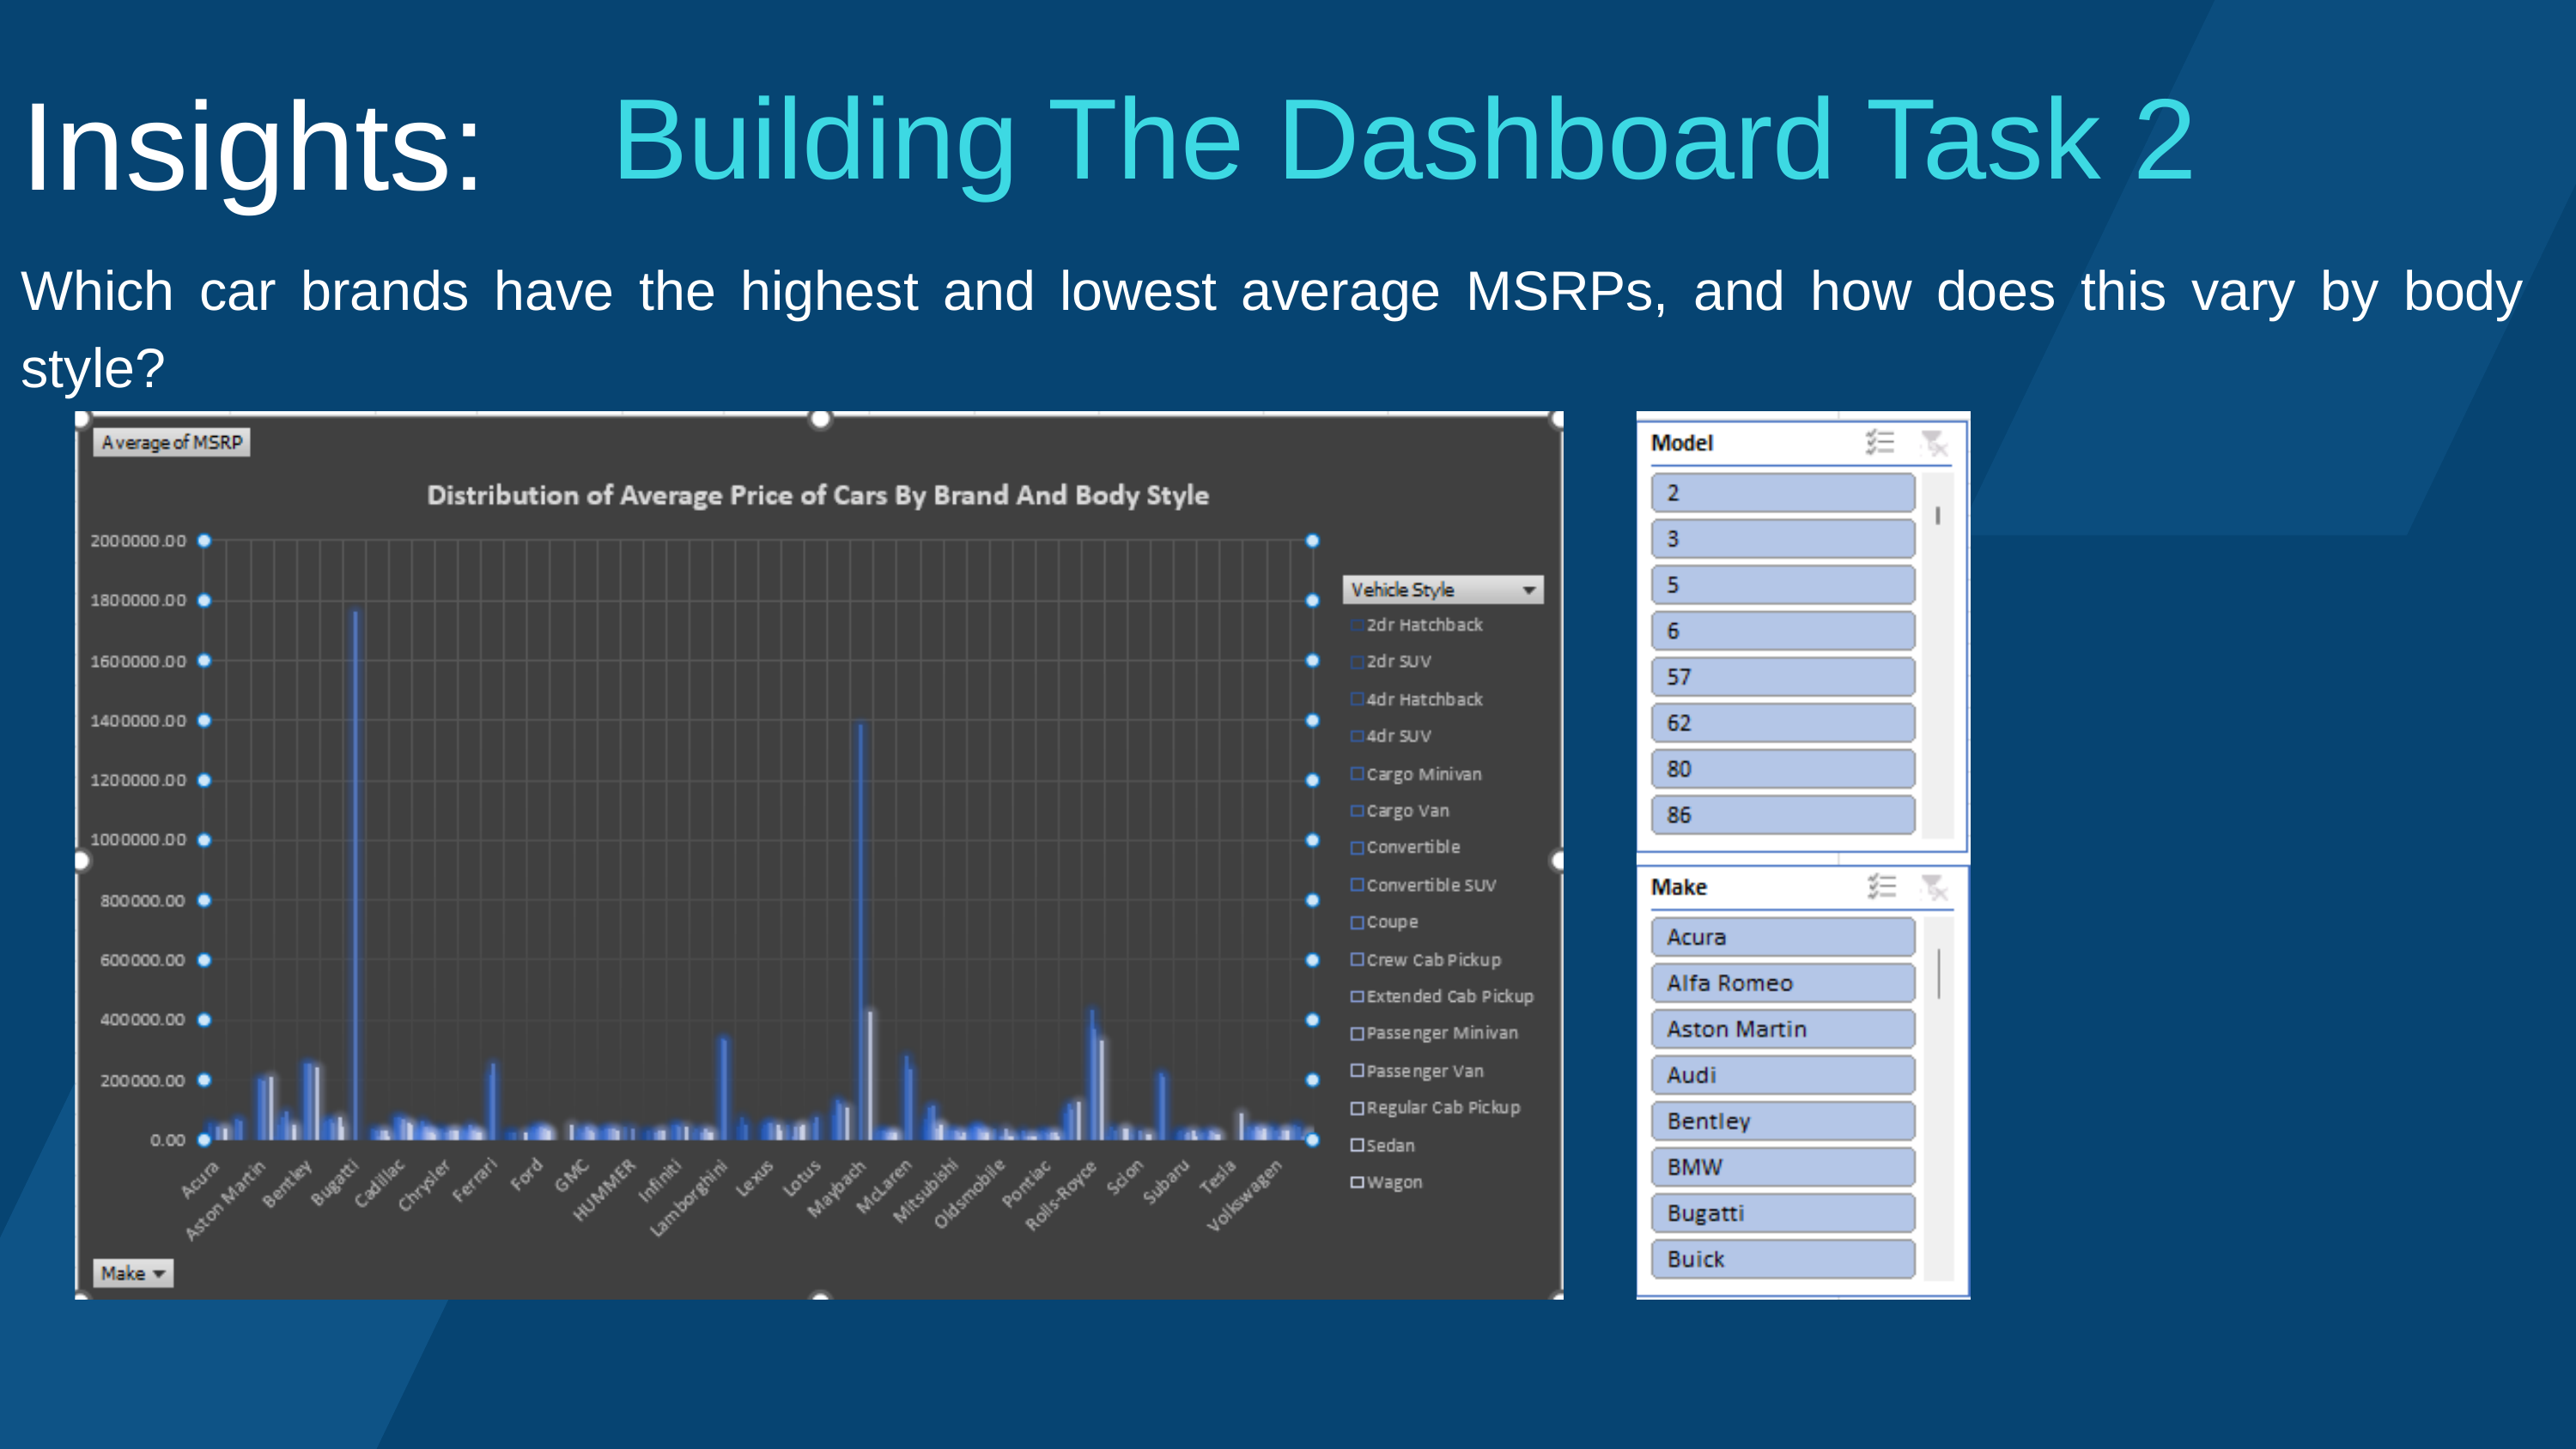

Building The Dashboard Task 2
Insights:
Which car brands have the highest and lowest average MSRPs, and how does this vary by body style?